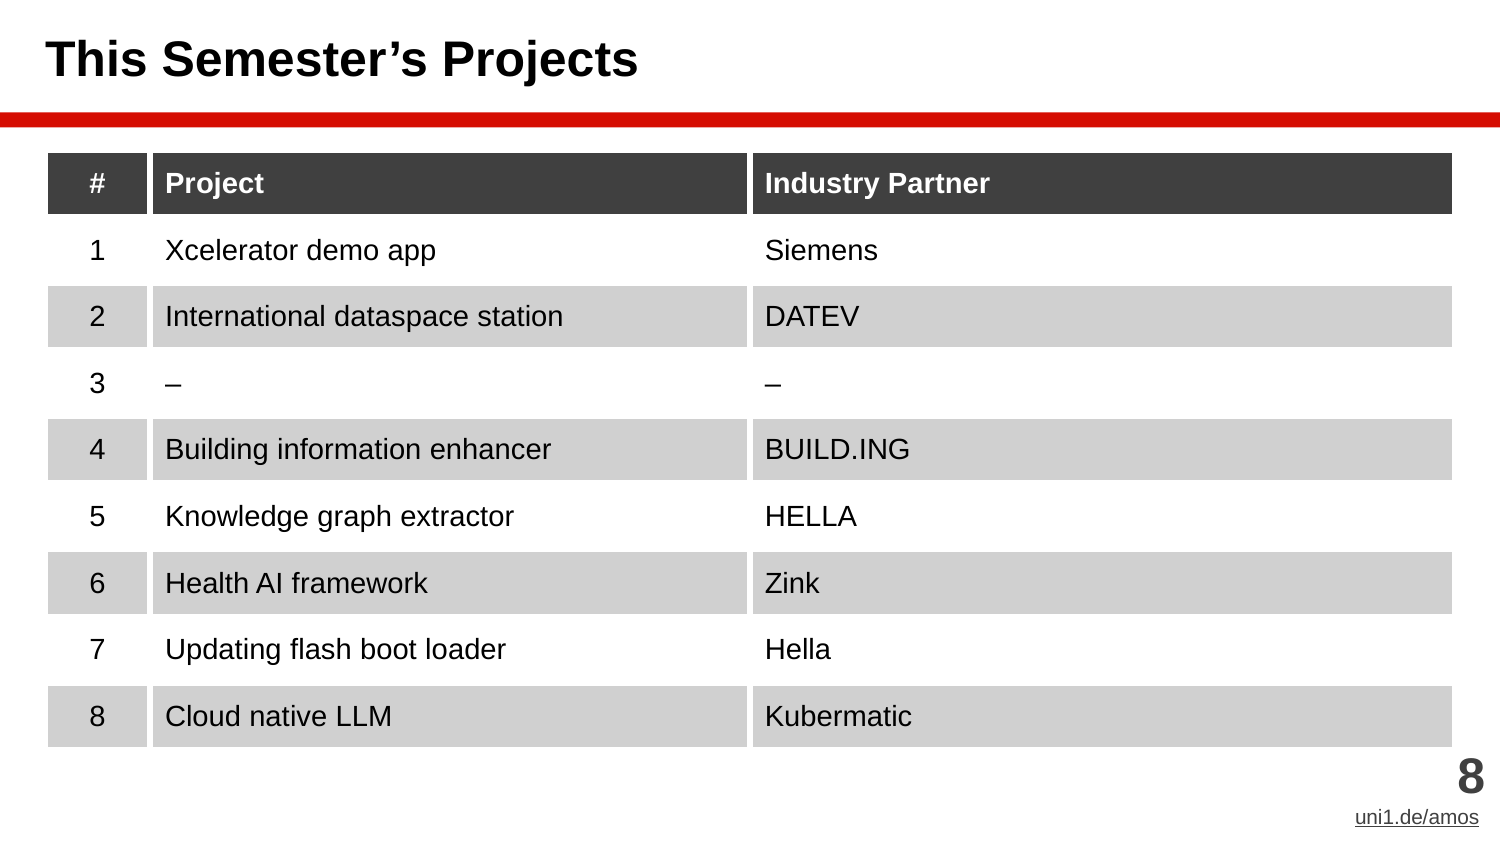

# This Semester’s Projects
| # | Project | Industry Partner |
| --- | --- | --- |
| 1 | Xcelerator demo app | Siemens |
| 2 | International dataspace station | DATEV |
| 3 | – | – |
| 4 | Building information enhancer | BUILD.ING |
| 5 | Knowledge graph extractor | HELLA |
| 6 | Health AI framework | Zink |
| 7 | Updating flash boot loader | Hella |
| 8 | Cloud native LLM | Kubermatic |
8
uni1.de/amos